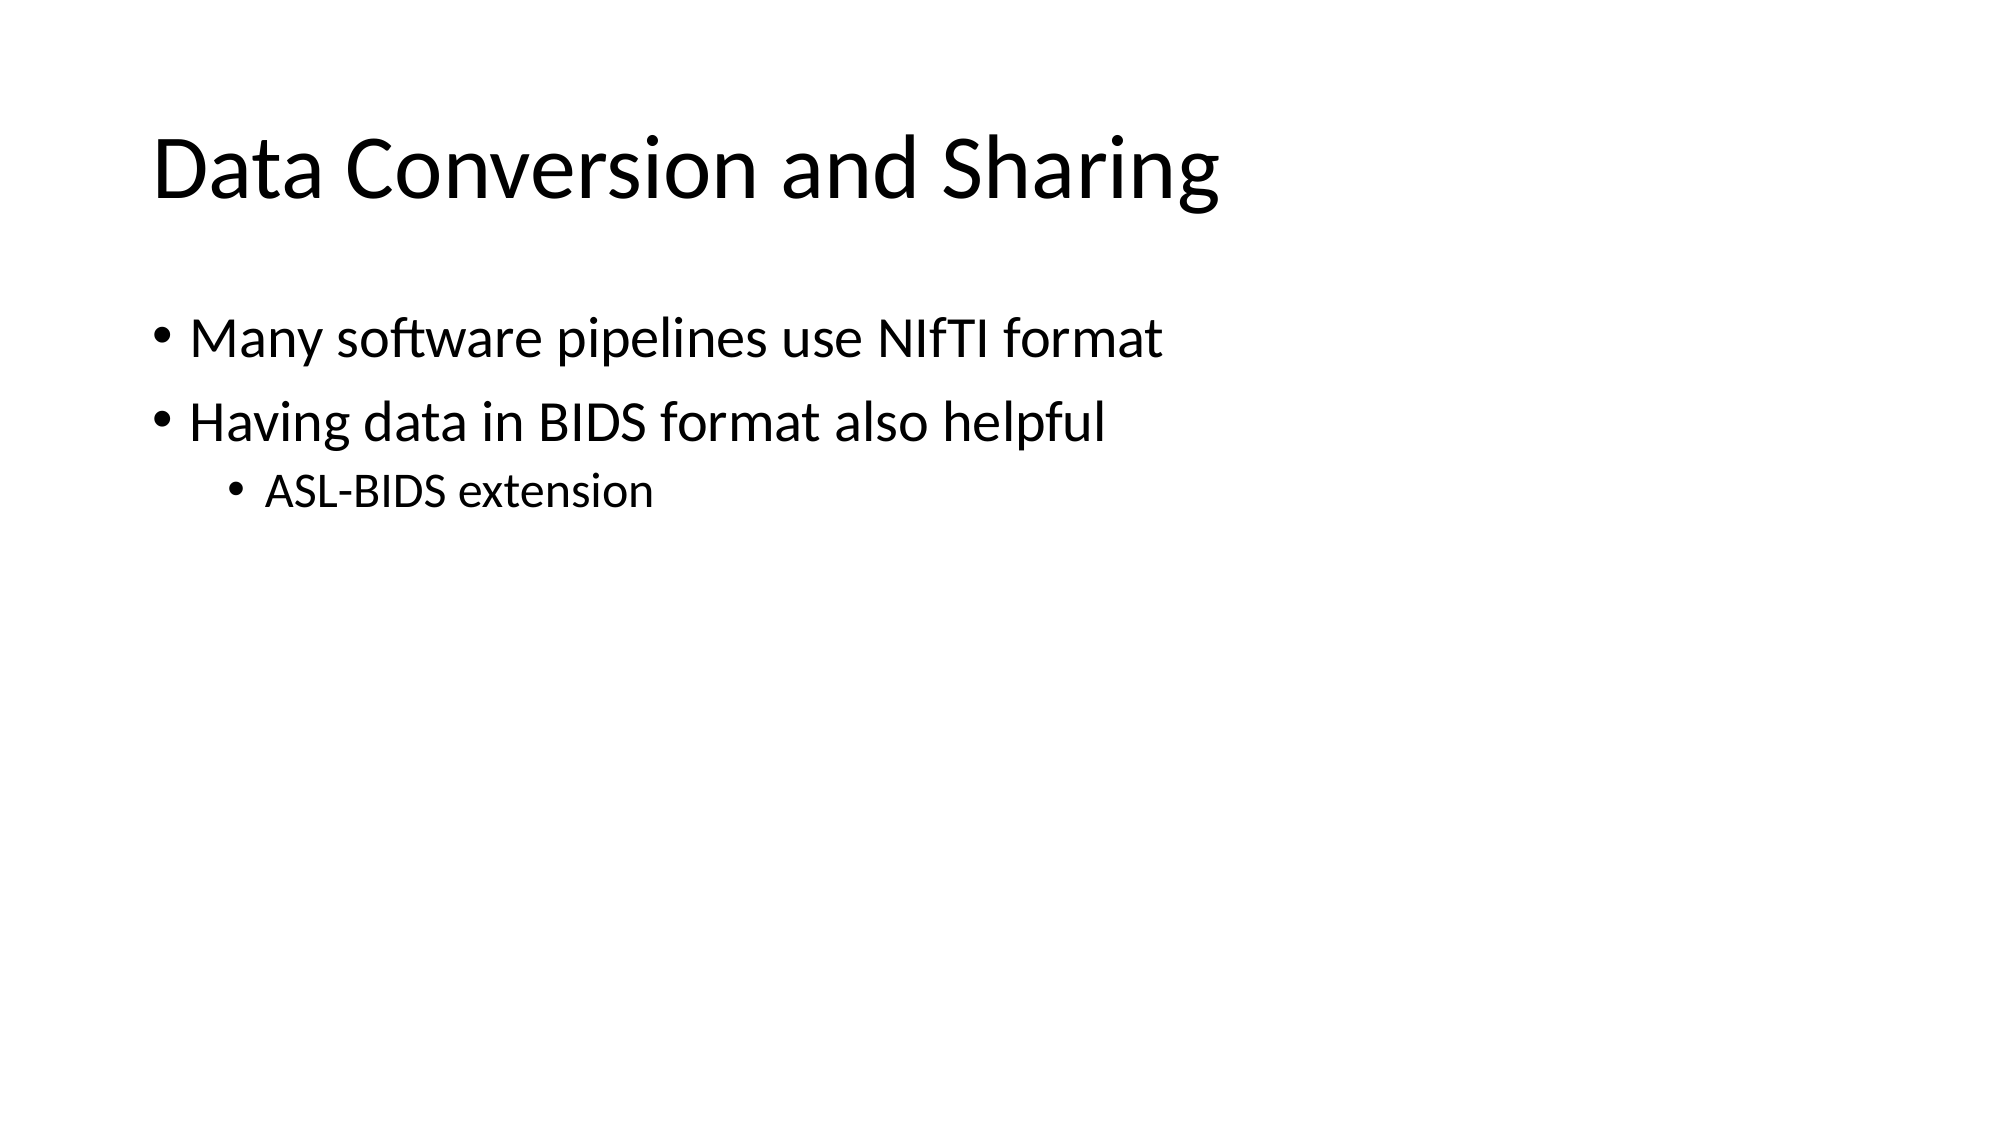

# Data Conversion and Sharing
Many software pipelines use NIfTI format
Having data in BIDS format also helpful
ASL-BIDS extension